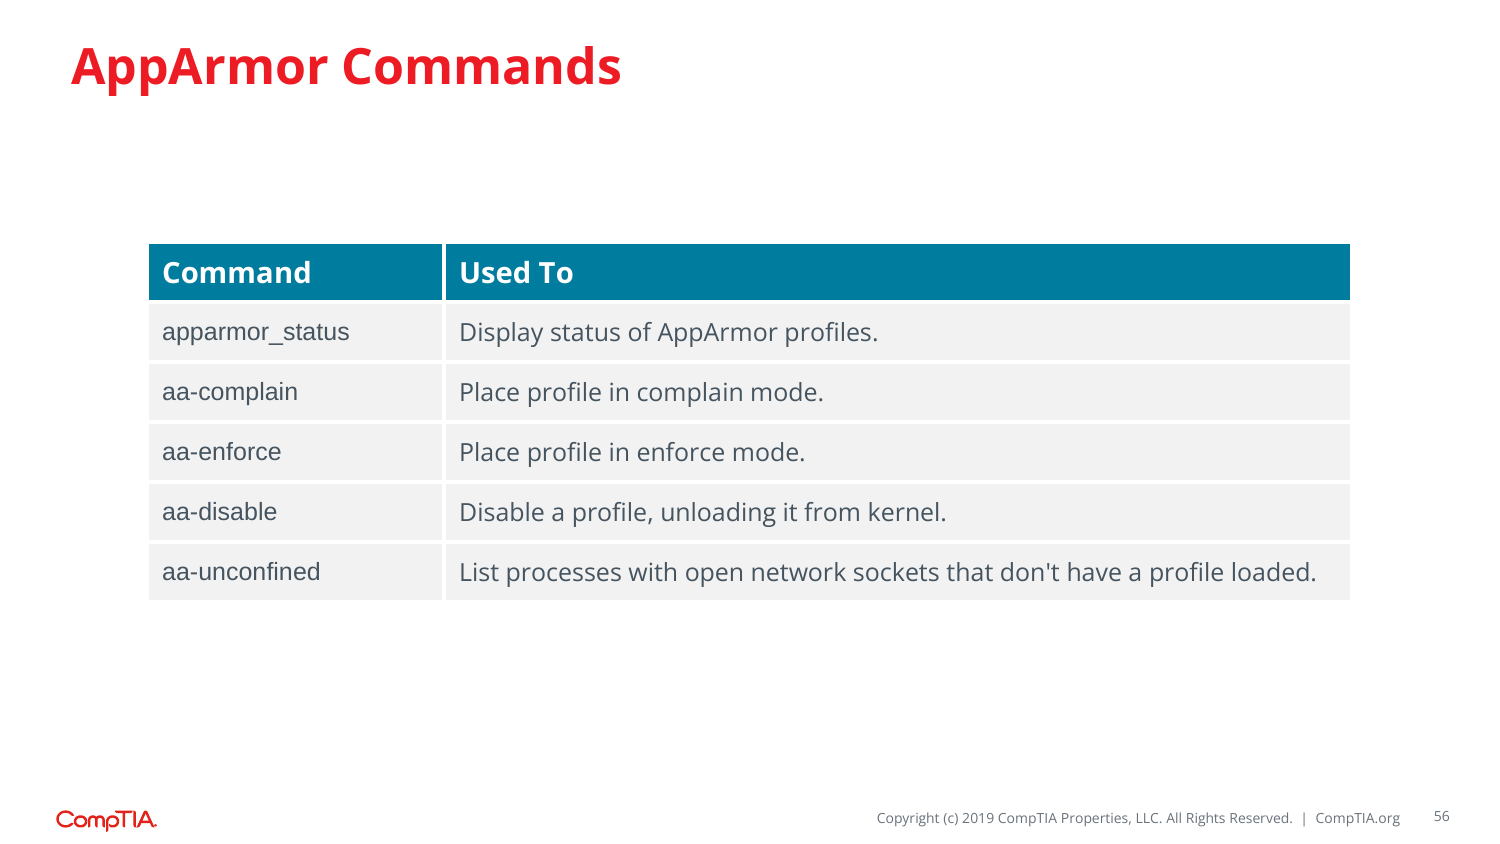

# AppArmor Commands
| Command | Used To |
| --- | --- |
| apparmor\_status | Display status of AppArmor profiles. |
| aa-complain | Place profile in complain mode. |
| aa-enforce | Place profile in enforce mode. |
| aa-disable | Disable a profile, unloading it from kernel. |
| aa-unconfined | List processes with open network sockets that don't have a profile loaded. |
56